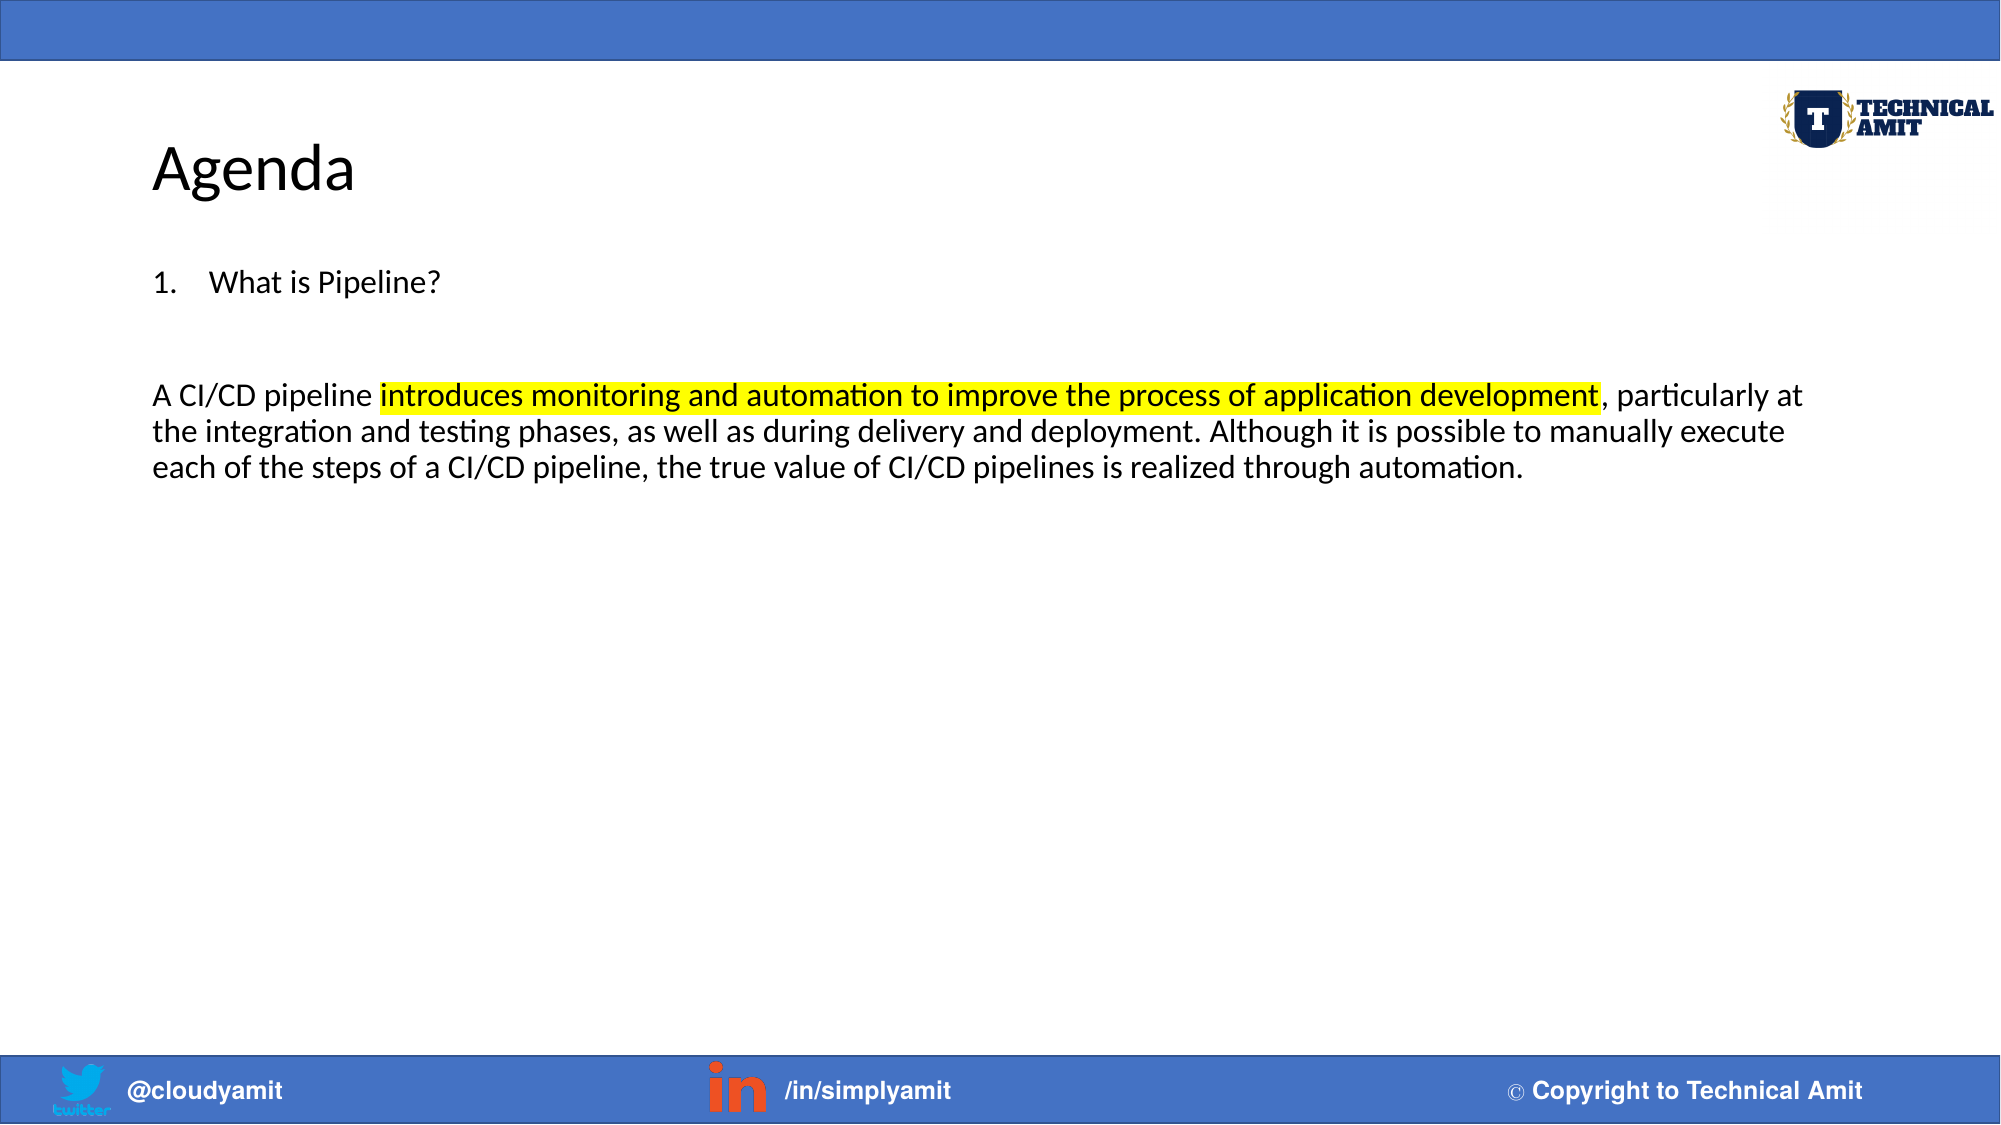

# Agenda
What is Pipeline?

A CI/CD pipeline introduces monitoring and automation to improve the process of application development, particularly at the integration and testing phases, as well as during delivery and deployment. Although it is possible to manually execute each of the steps of a CI/CD pipeline, the true value of CI/CD pipelines is realized through automation.